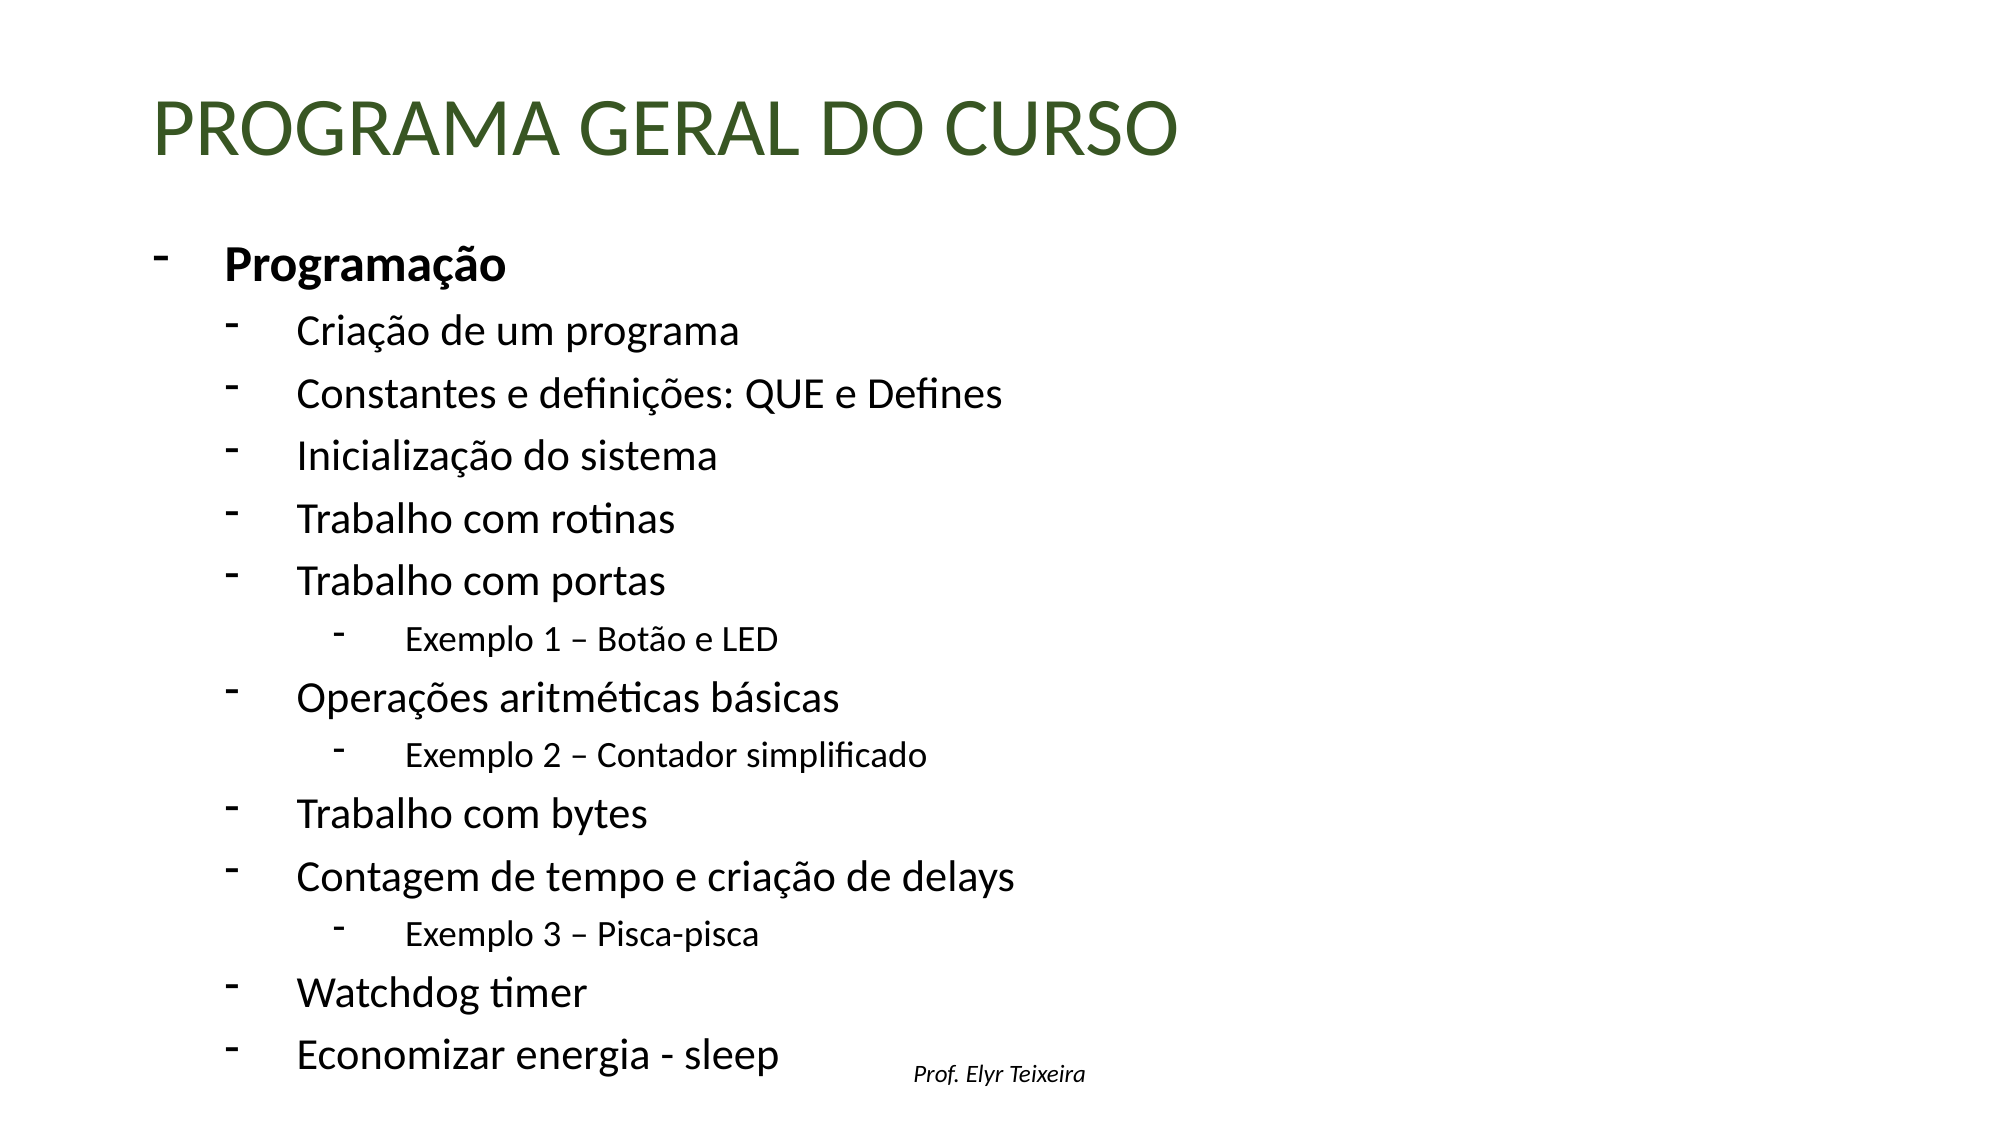

# Programa geral do curso
Programação
Criação de um programa
Constantes e definições: QUE e Defines
Inicialização do sistema
Trabalho com rotinas
Trabalho com portas
Exemplo 1 – Botão e LED
Operações aritméticas básicas
Exemplo 2 – Contador simplificado
Trabalho com bytes
Contagem de tempo e criação de delays
Exemplo 3 – Pisca-pisca
Watchdog timer
Economizar energia - sleep